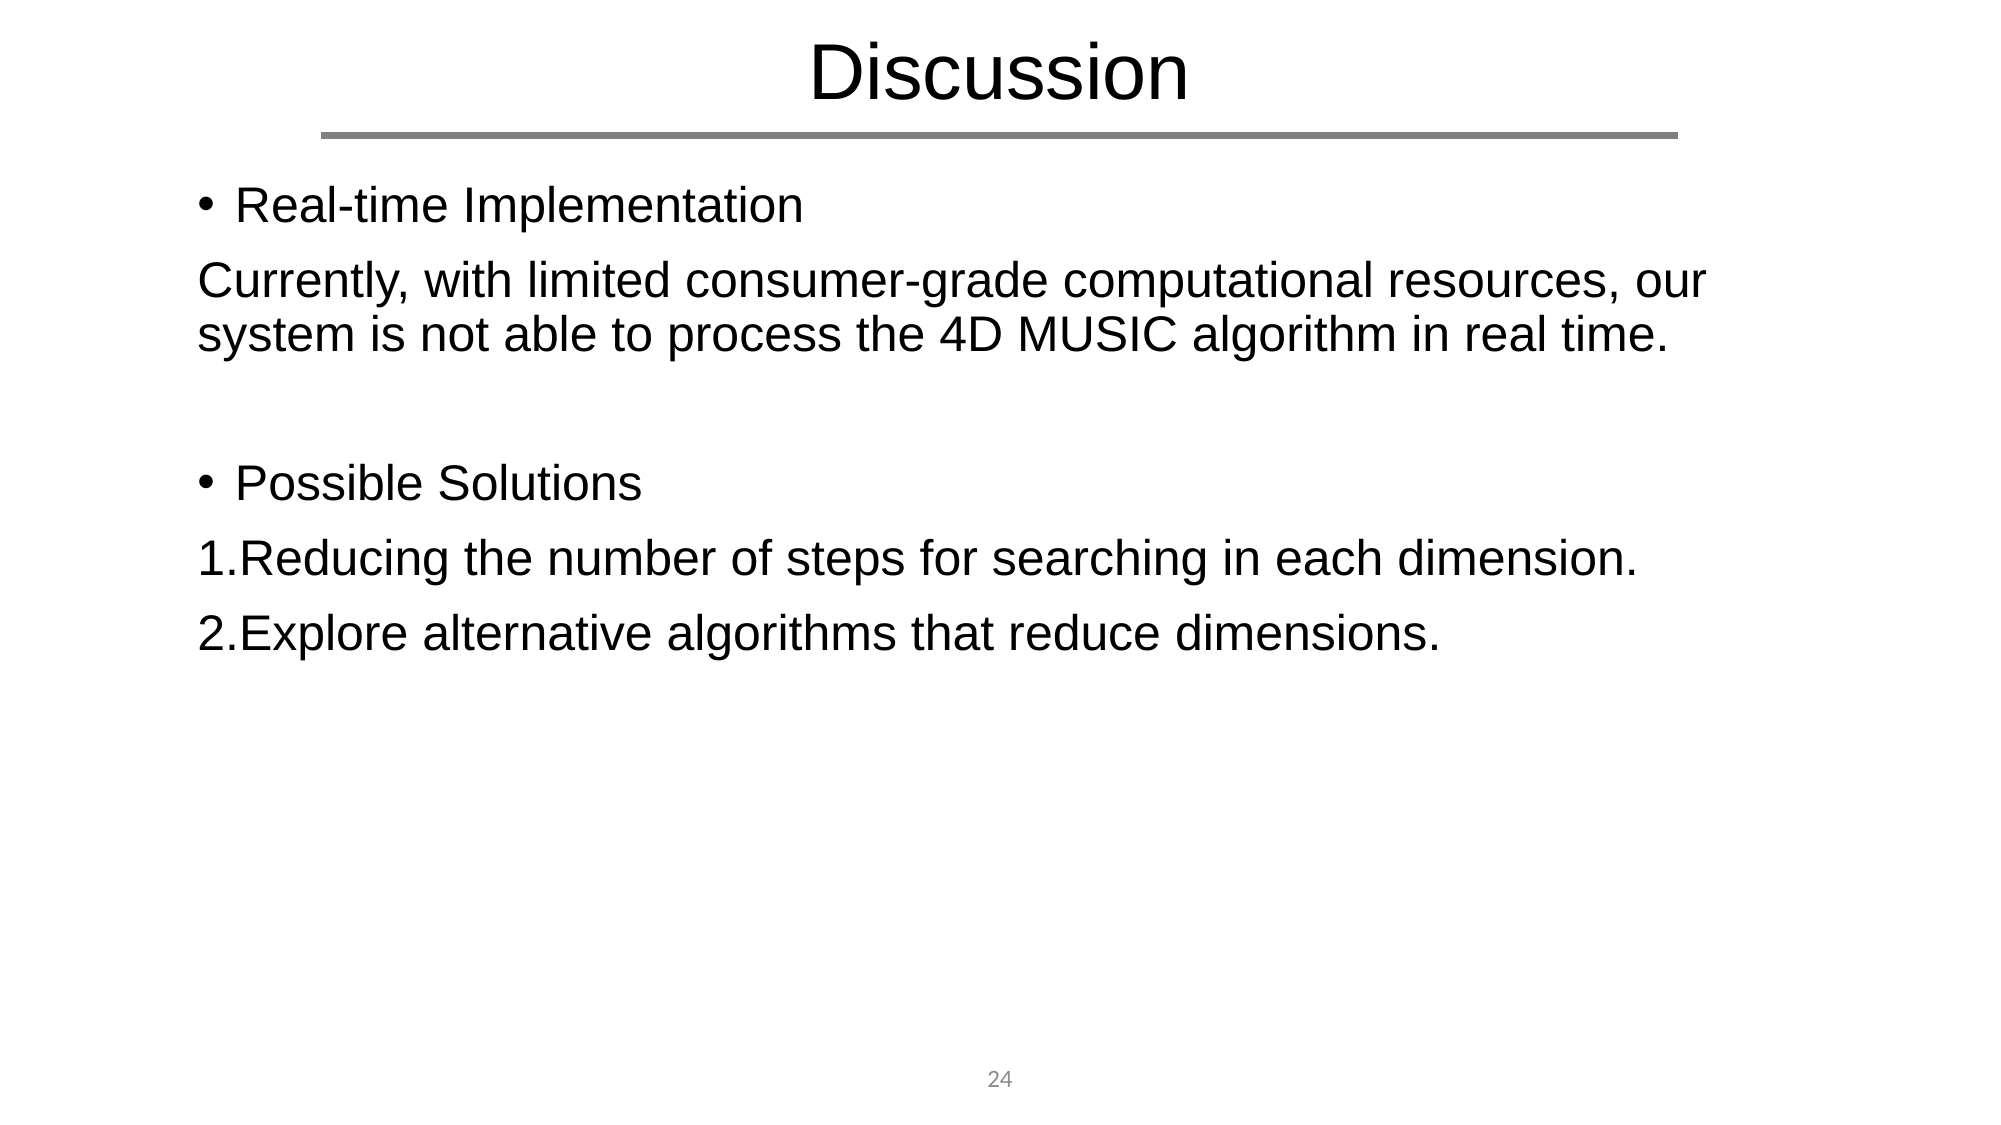

# Discussion
Real-time Implementation
Currently, with limited consumer-grade computational resources, our system is not able to process the 4D MUSIC algorithm in real time.

Possible Solutions
1.Reducing the number of steps for searching in each dimension.
2.Explore alternative algorithms that reduce dimensions.

24